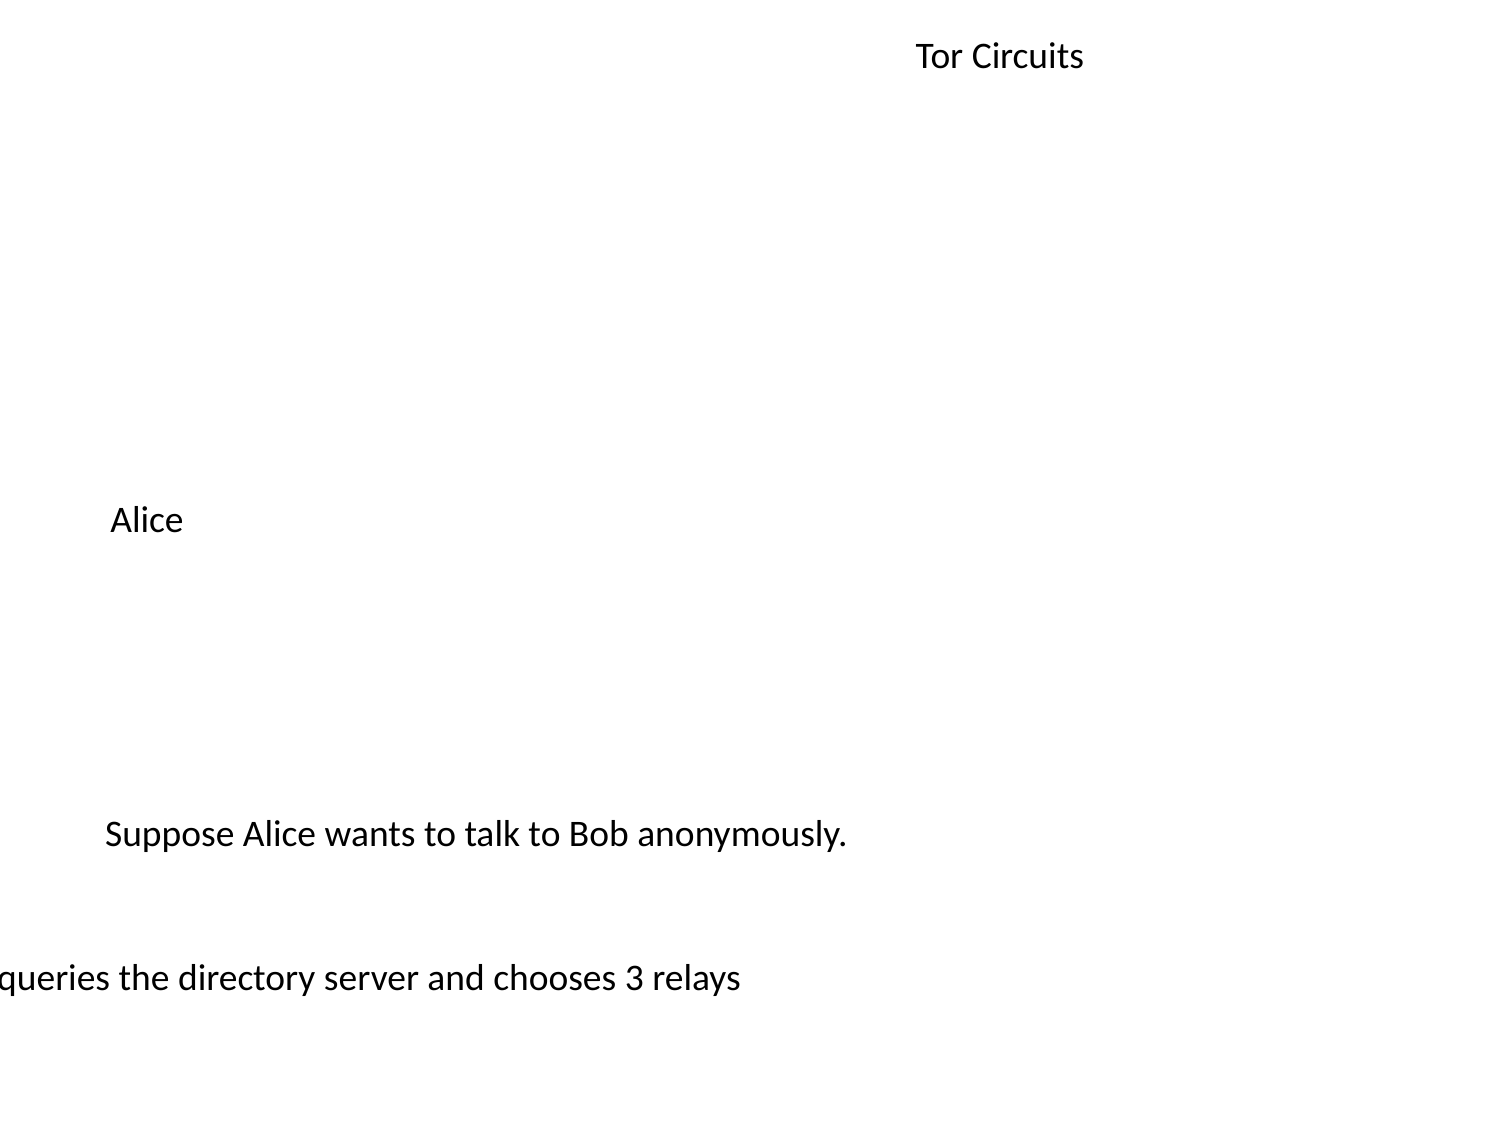

Tor Circuits
Bob
Alice
Suppose Alice wants to talk to Bob anonymously.
Alice queries the directory server and chooses 3 relays